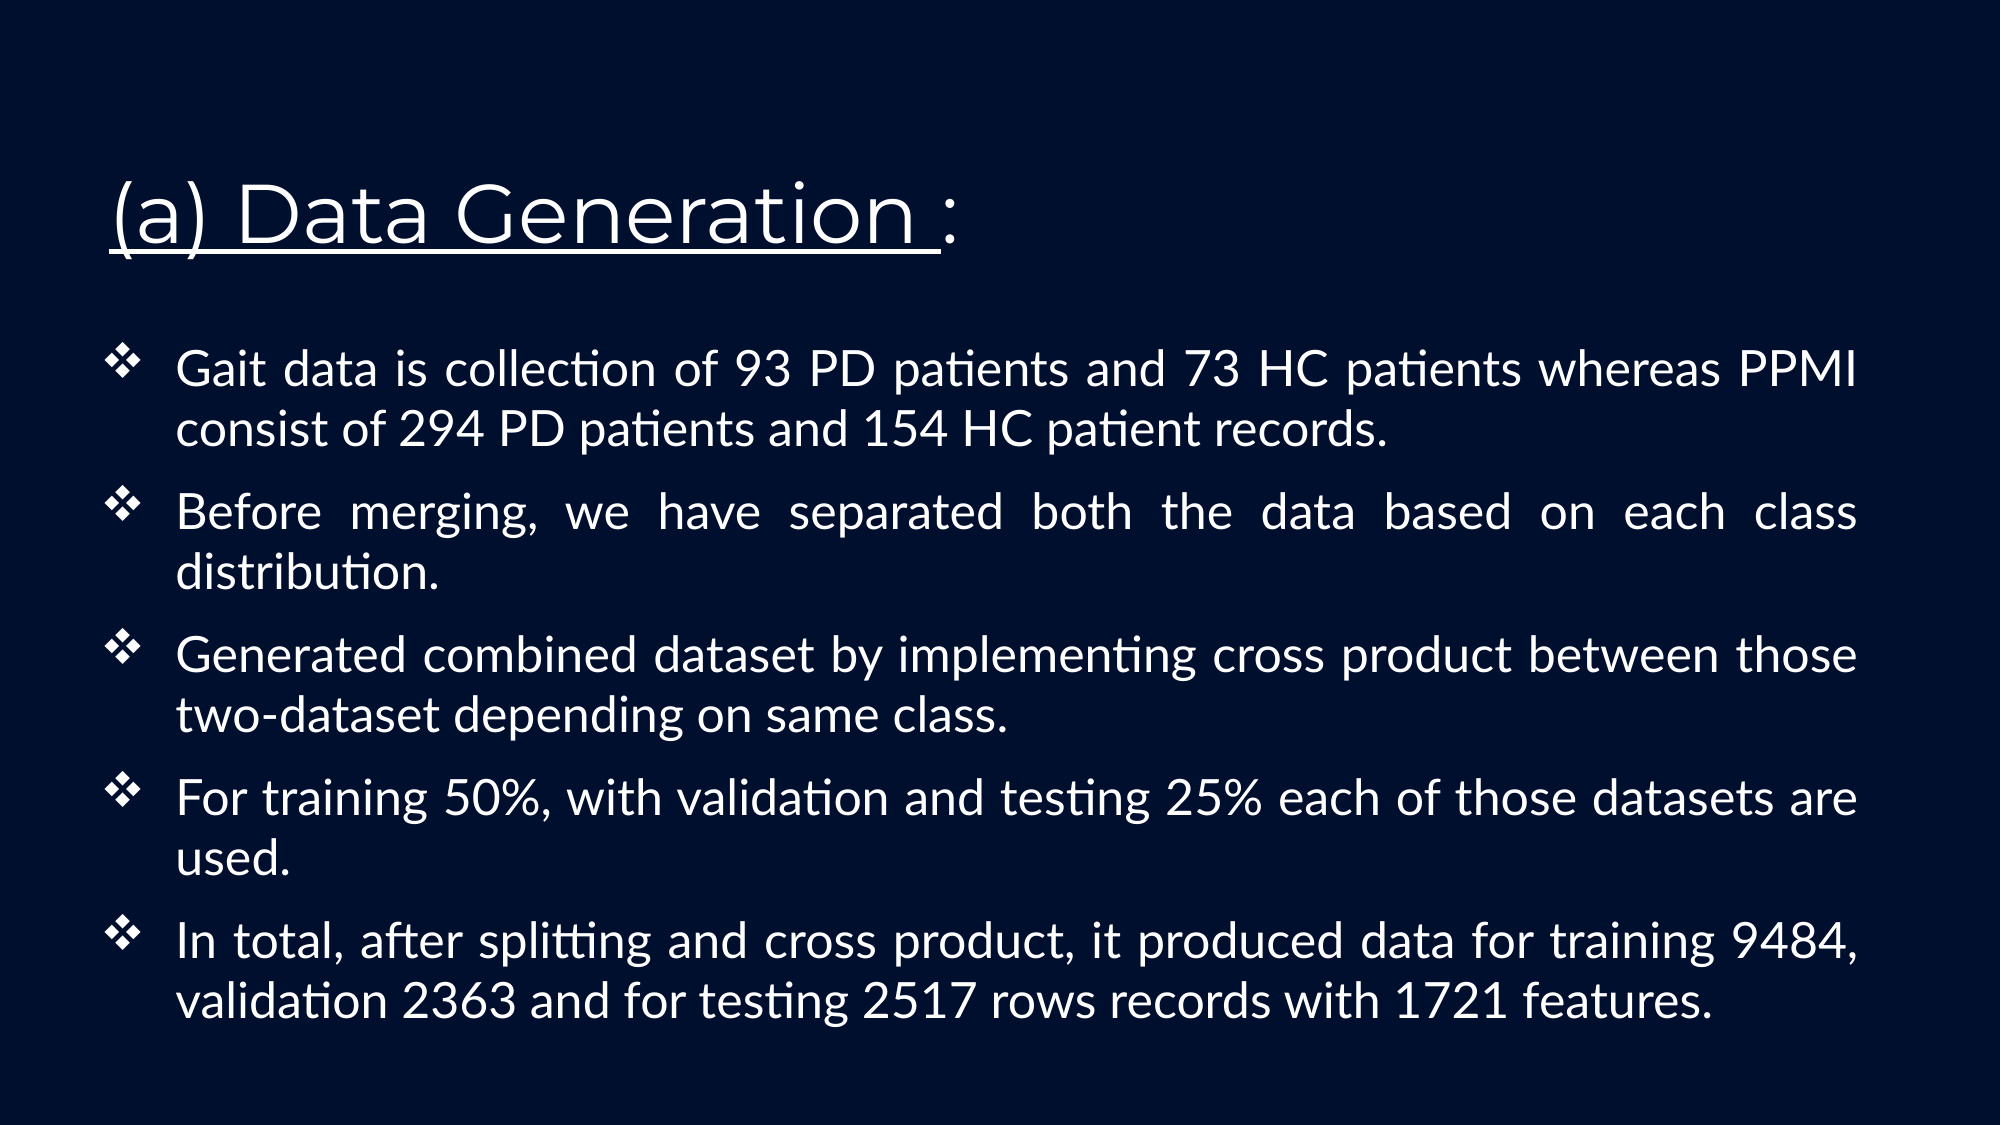

(a) Data Generation :
Gait data is collection of 93 PD patients and 73 HC patients whereas PPMI consist of 294 PD patients and 154 HC patient records.
Before merging, we have separated both the data based on each class distribution.
Generated combined dataset by implementing cross product between those two-dataset depending on same class.
For training 50%, with validation and testing 25% each of those datasets are used.
In total, after splitting and cross product, it produced data for training 9484, validation 2363 and for testing 2517 rows records with 1721 features.